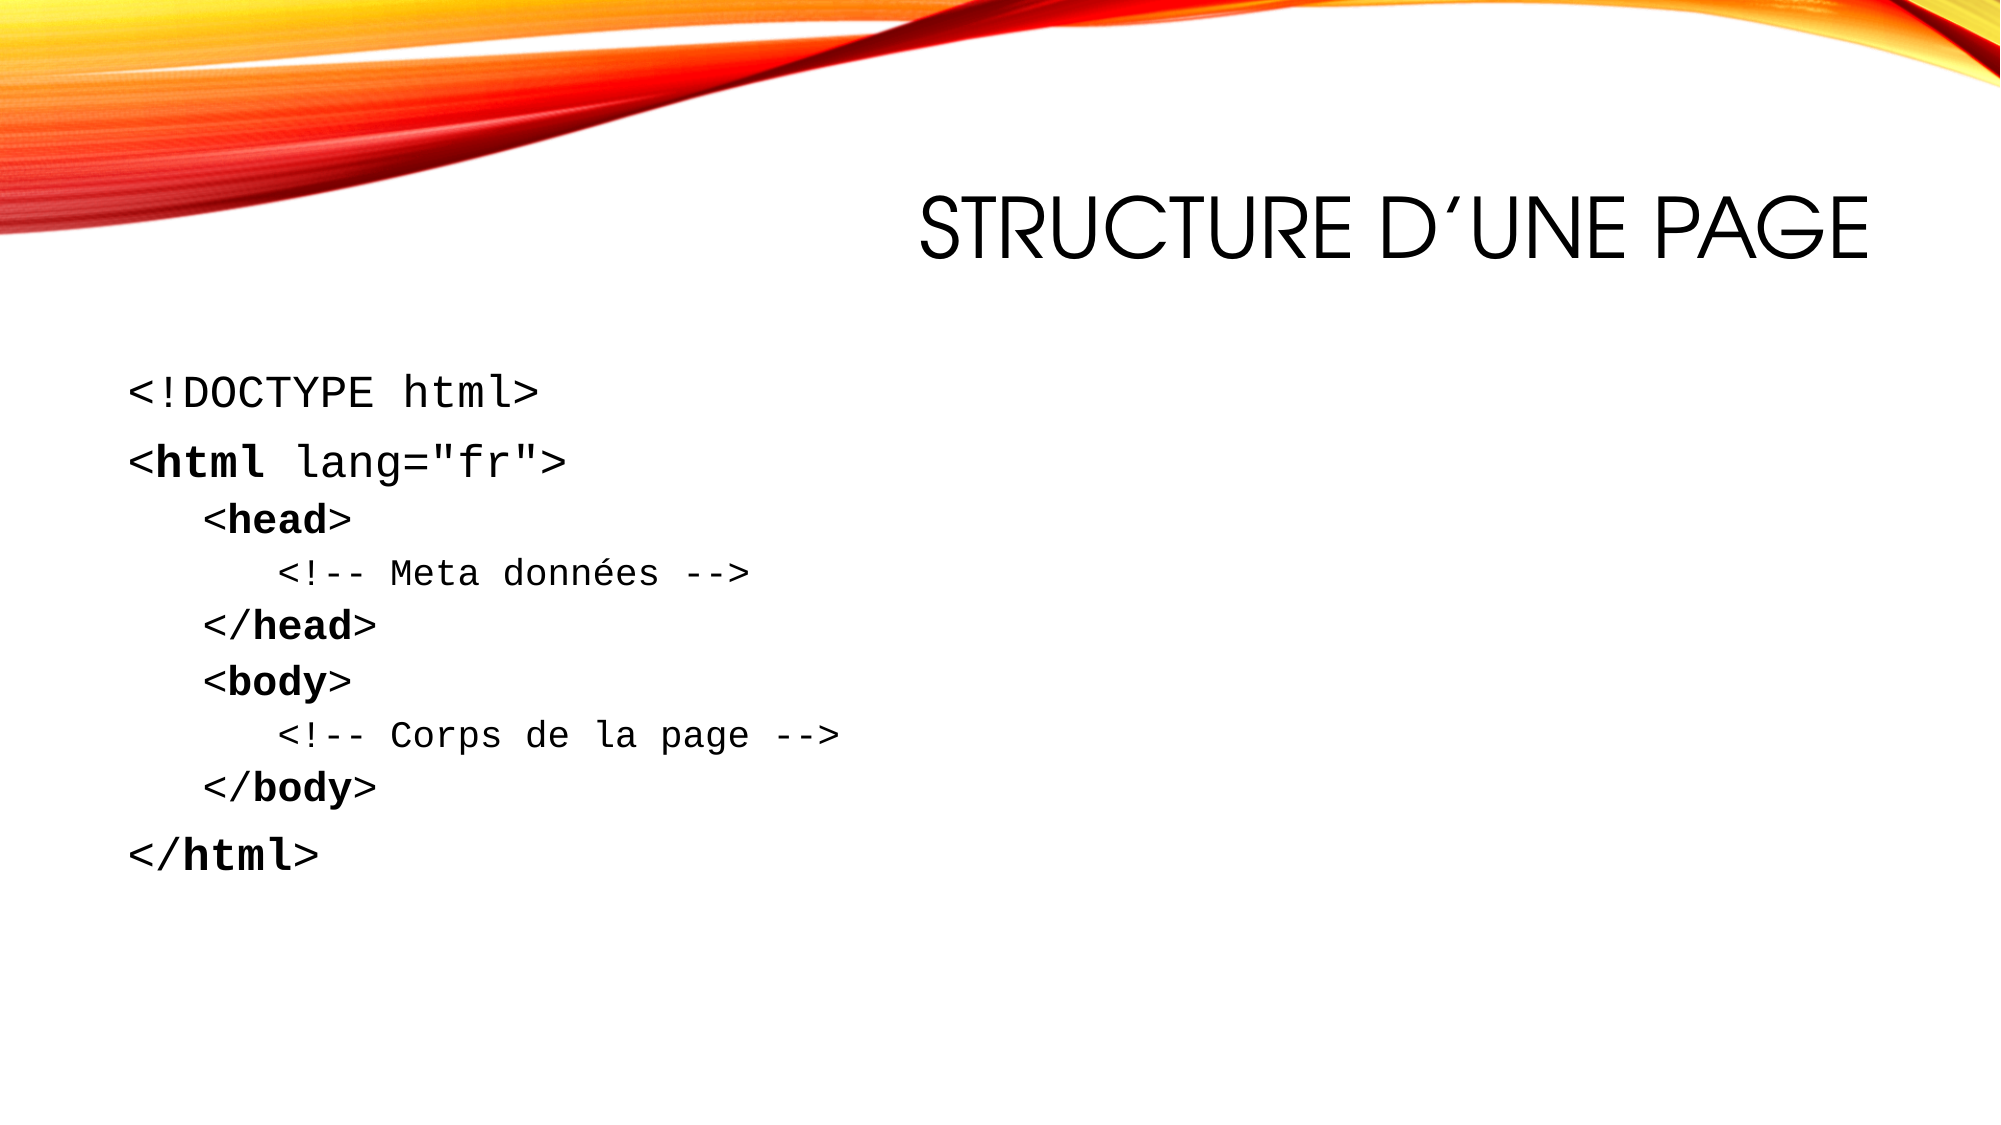

# Structure d’une page
<!DOCTYPE html>
<html lang="fr">
<head>
<!-- Meta données -->
</head>
<body>
<!-- Corps de la page -->
</body>
</html>